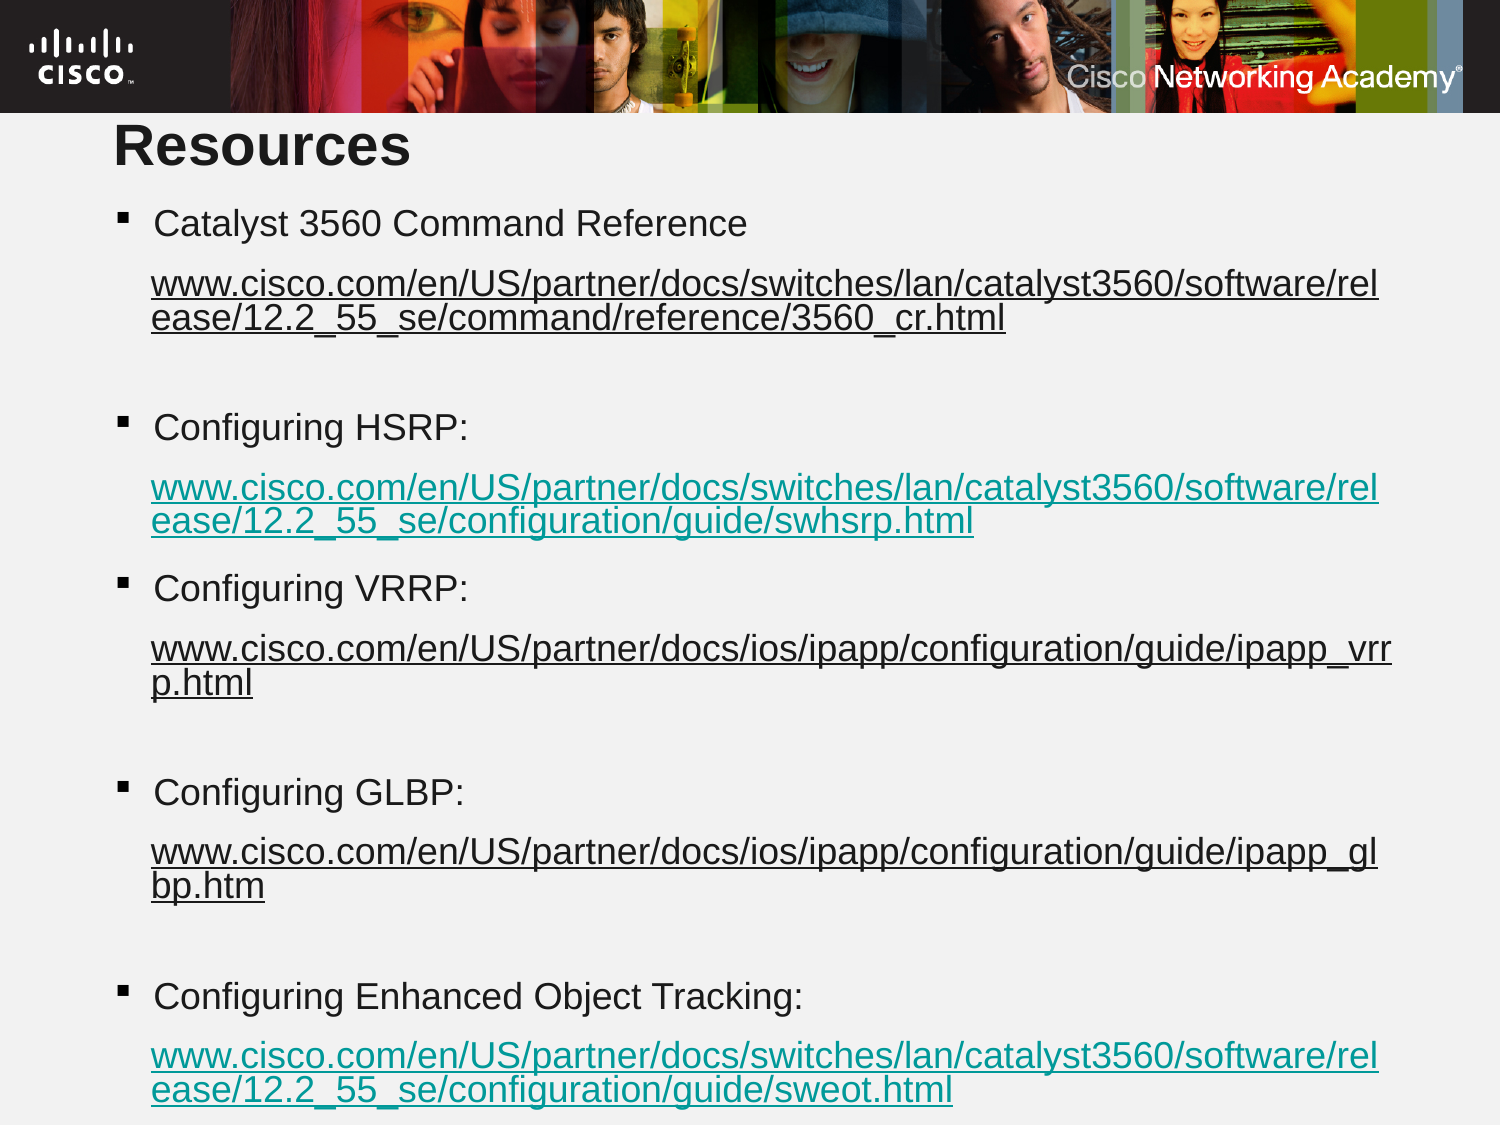

# Resources
Catalyst 3560 Command Reference
www.cisco.com/en/US/partner/docs/switches/lan/catalyst3560/software/release/12.2_55_se/command/reference/3560_cr.html
Configuring HSRP:
www.cisco.com/en/US/partner/docs/switches/lan/catalyst3560/software/release/12.2_55_se/configuration/guide/swhsrp.html
Configuring VRRP:
www.cisco.com/en/US/partner/docs/ios/ipapp/configuration/guide/ipapp_vrrp.html
Configuring GLBP:
www.cisco.com/en/US/partner/docs/ios/ipapp/configuration/guide/ipapp_glbp.htm
Configuring Enhanced Object Tracking:
www.cisco.com/en/US/partner/docs/switches/lan/catalyst3560/software/release/12.2_55_se/configuration/guide/sweot.html